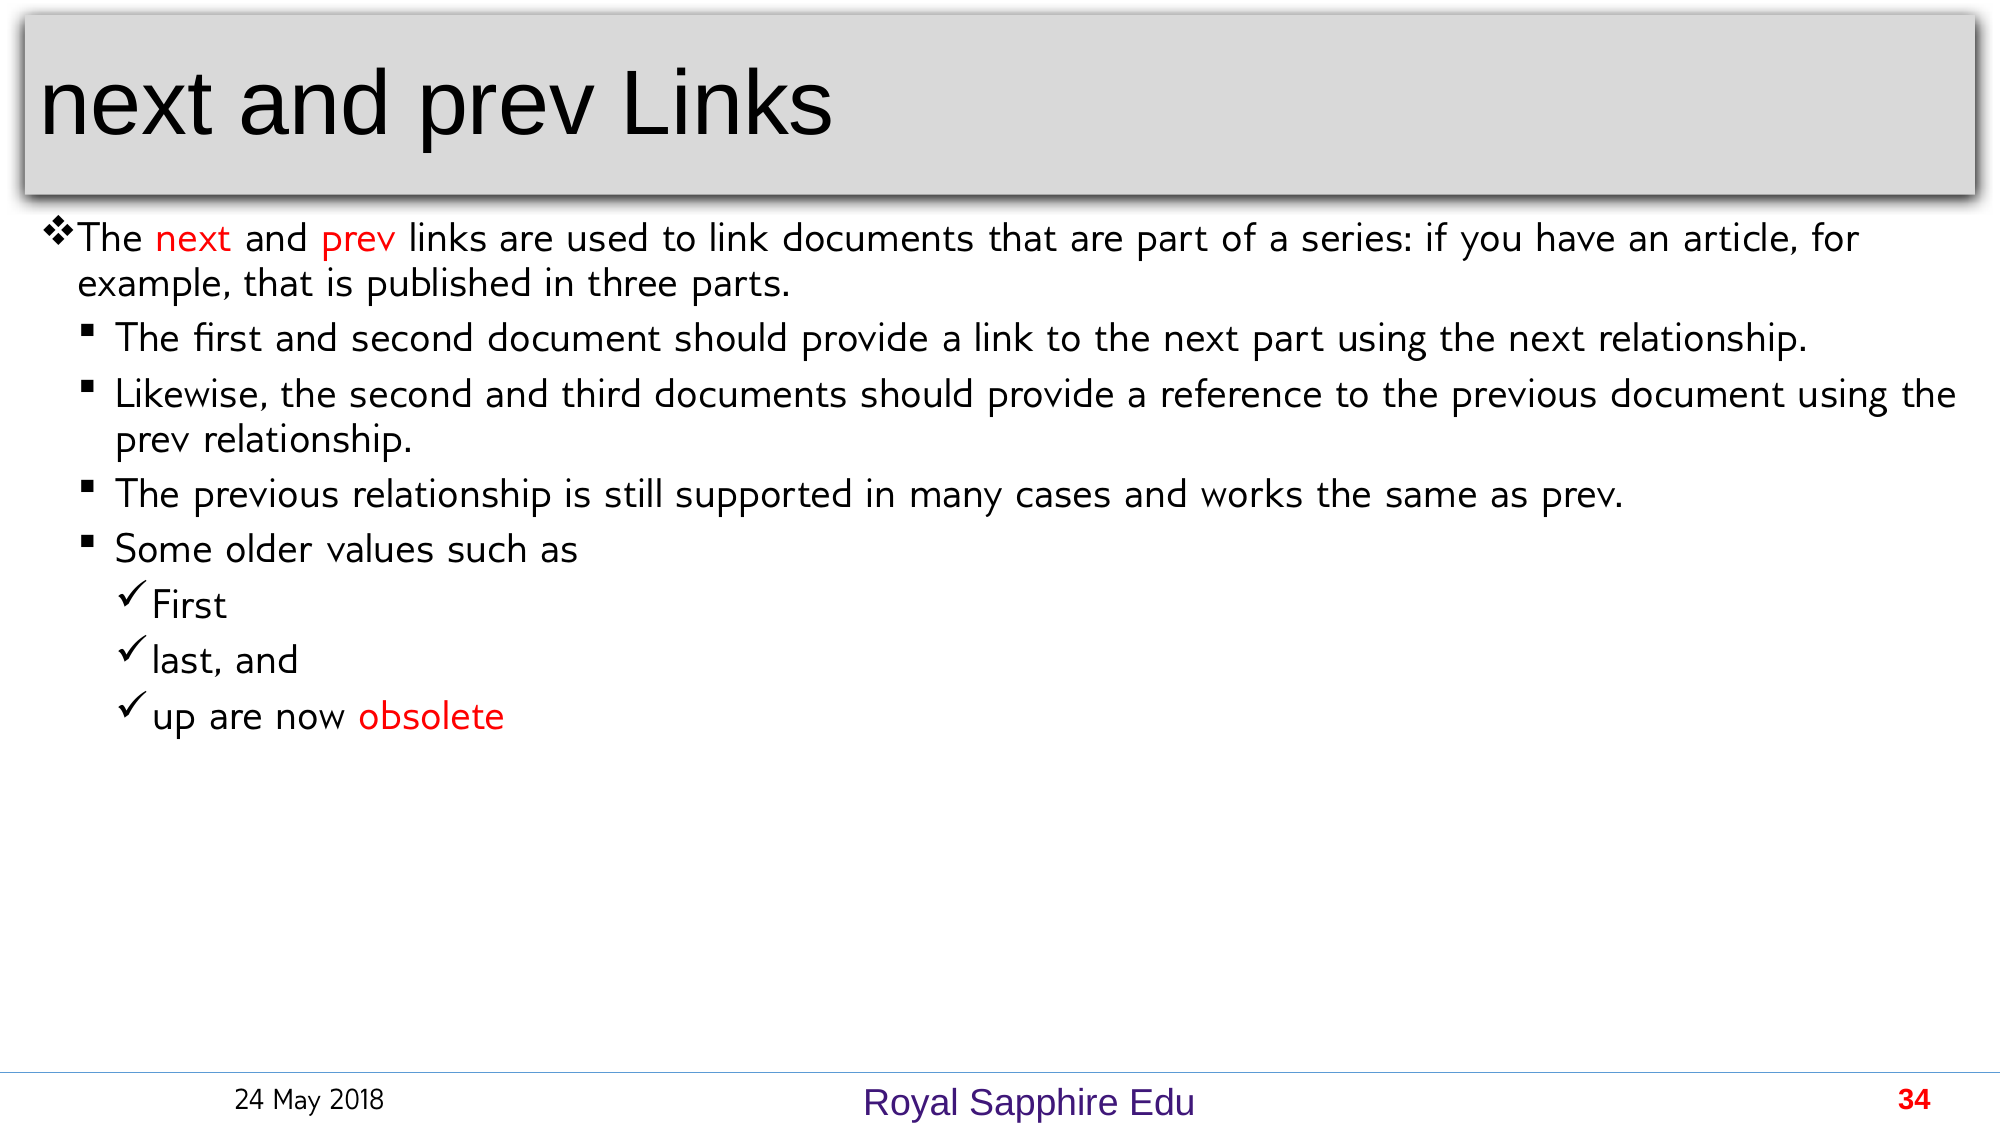

# next and prev Links
The next and prev links are used to link documents that are part of a series: if you have an article, for example, that is published in three parts.
The first and second document should provide a link to the next part using the next relationship.
Likewise, the second and third documents should provide a reference to the previous document using the prev relationship.
The previous relationship is still supported in many cases and works the same as prev.
Some older values such as
First
last, and
up are now obsolete

24 May 2018
34